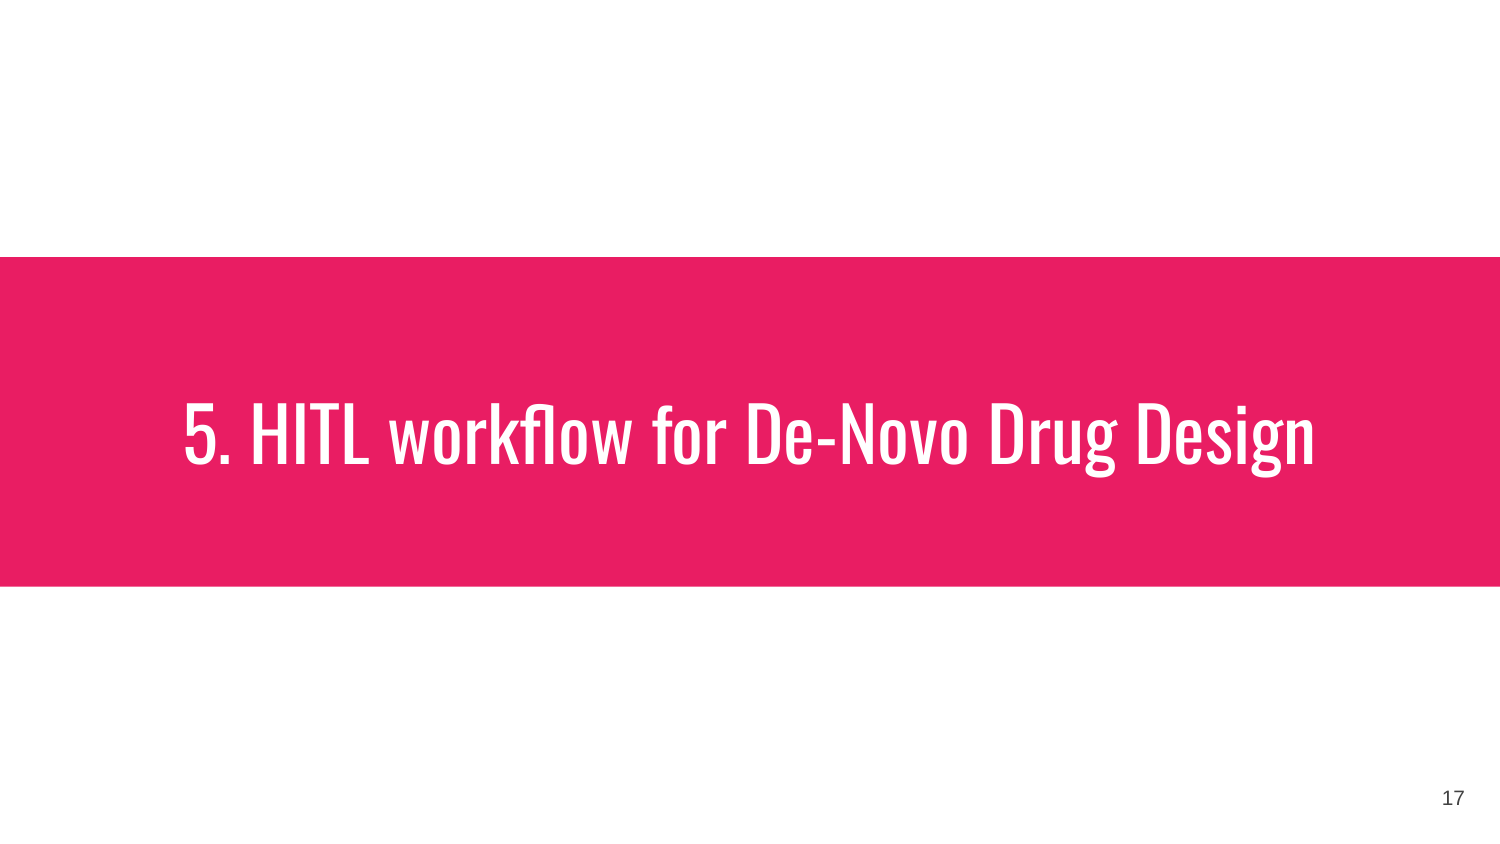

# 5. HITL workflow for De-Novo Drug Design
17